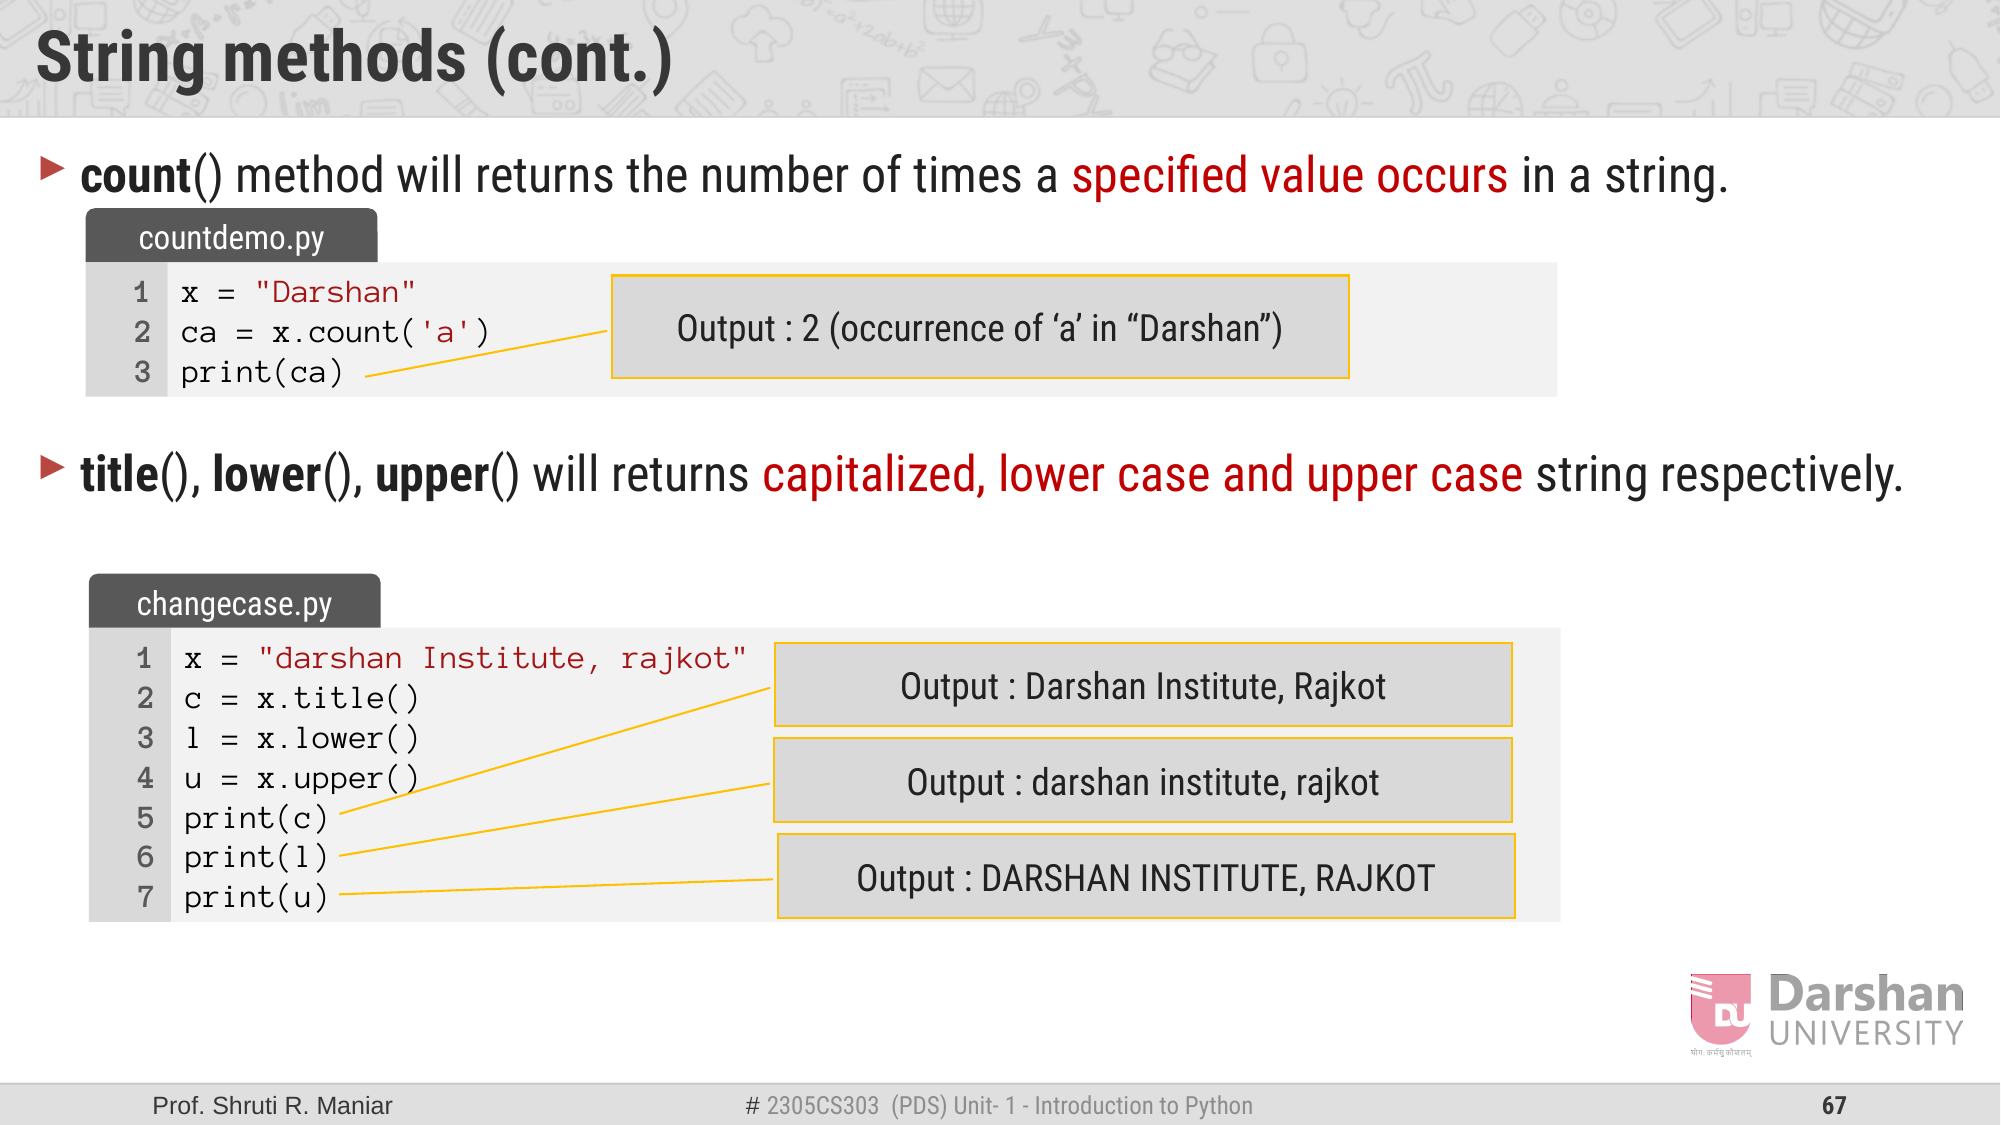

# String methods (cont.)
count() method will returns the number of times a specified value occurs in a string.

title(), lower(), upper() will returns capitalized, lower case and upper case string respectively.

countdemo.py
1
2
3
x = "Darshan"
ca = x.count('a')
print(ca)
Output : 2 (occurrence of ‘a’ in “Darshan”)
changecase.py
1
2
3
4
5
6
7
x = "darshan Institute, rajkot"
c = x.title()
l = x.lower()
u = x.upper()
print(c)
print(l)
print(u)
Output : Darshan Institute, Rajkot
Output : darshan institute, rajkot
Output : DARSHAN INSTITUTE, RAJKOT